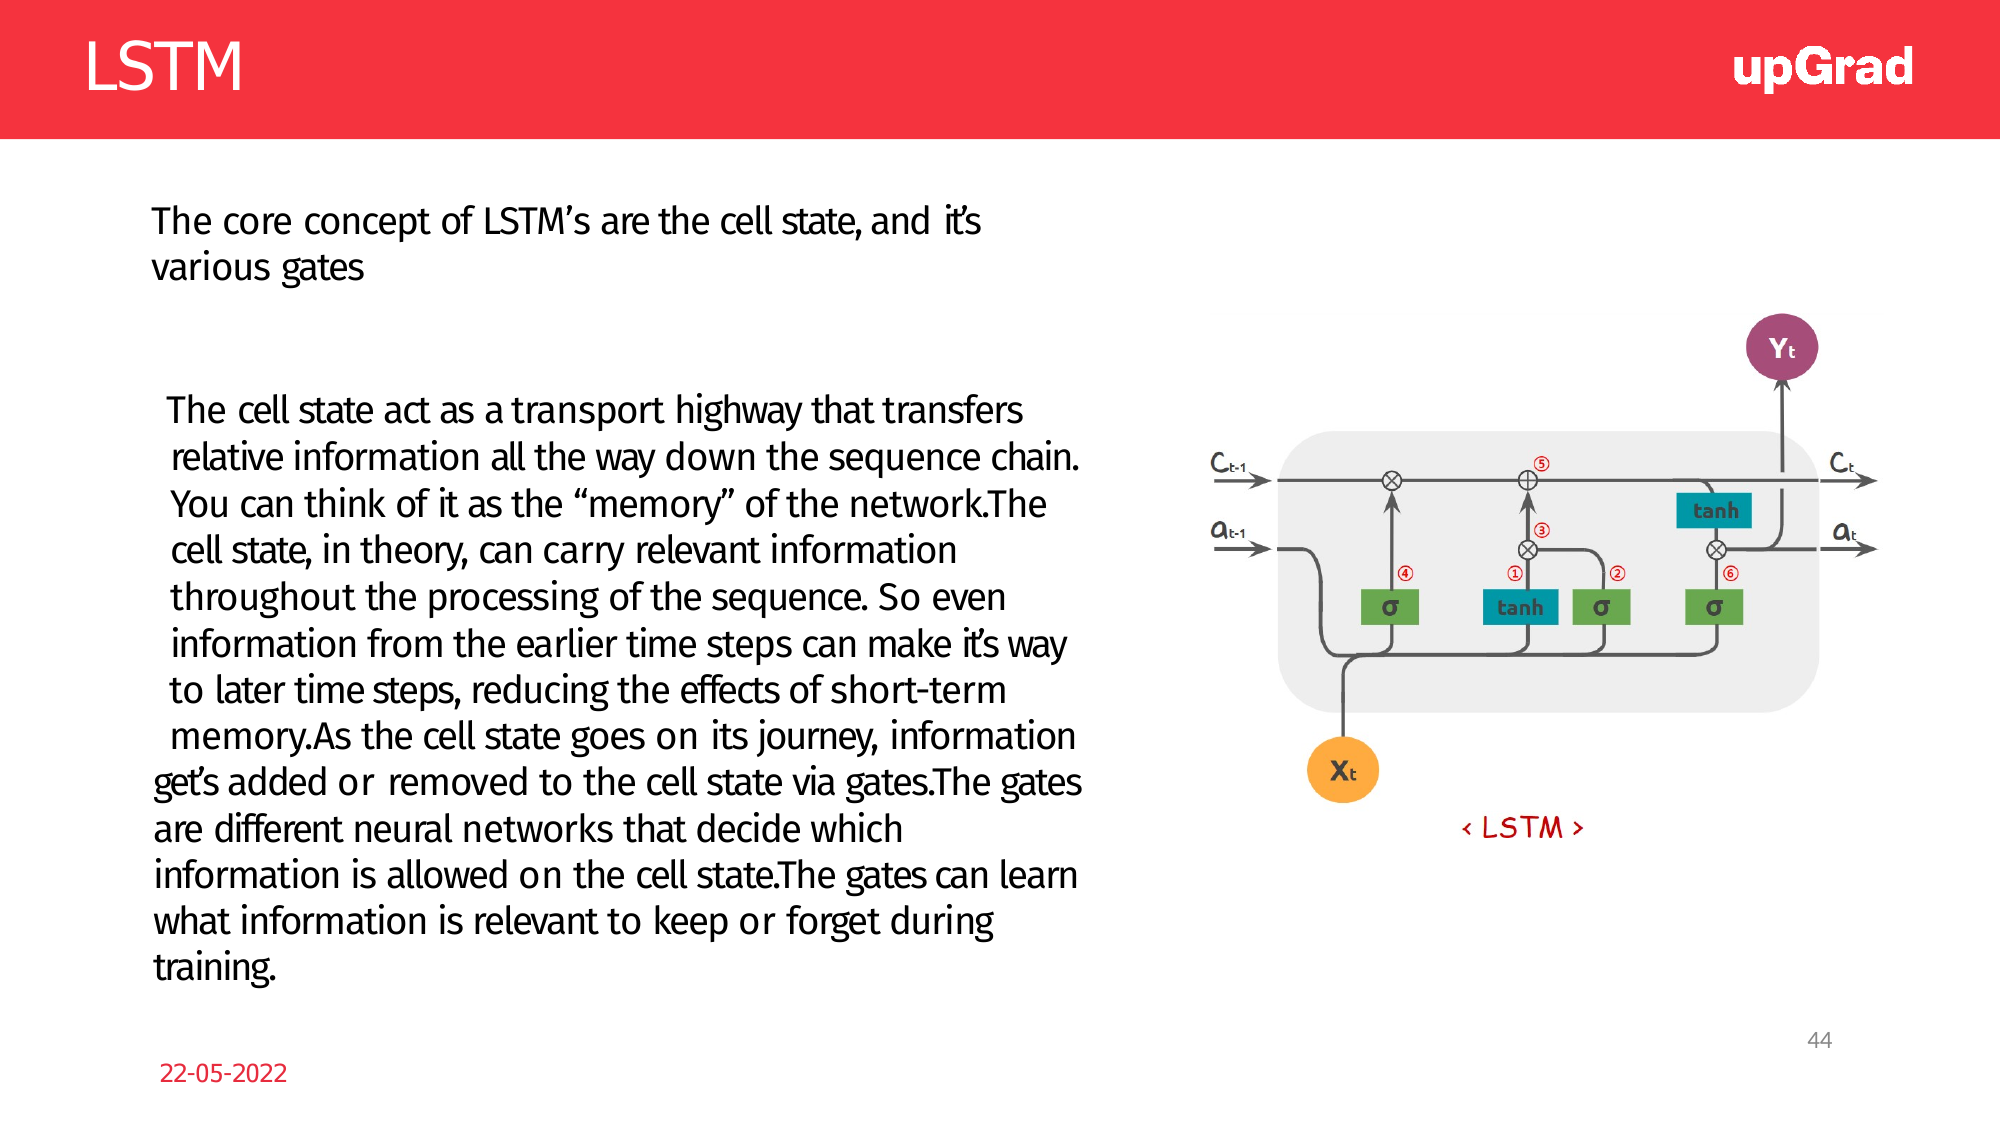

# LSTM
The core concept of LSTM’s are the cell state, and it’s
various gates

The cell state act as a transport highway that transfers  relative information all the way down the sequence chain.  You can think of it as the “memory” of the network.The  cell state, in theory, can carry relevant information  throughout the processing of the sequence. So even
information from the earlier time steps can make it’s way  to later time steps, reducing the effects of short-term  memory.As the cell state goes on its journey, information
get’s added or removed to the cell state via gates.The gates  are different neural networks that decide which  information is allowed on the cell state.The gates can learn  what information is relevant to keep or forget during  training.

44
22-05-2022